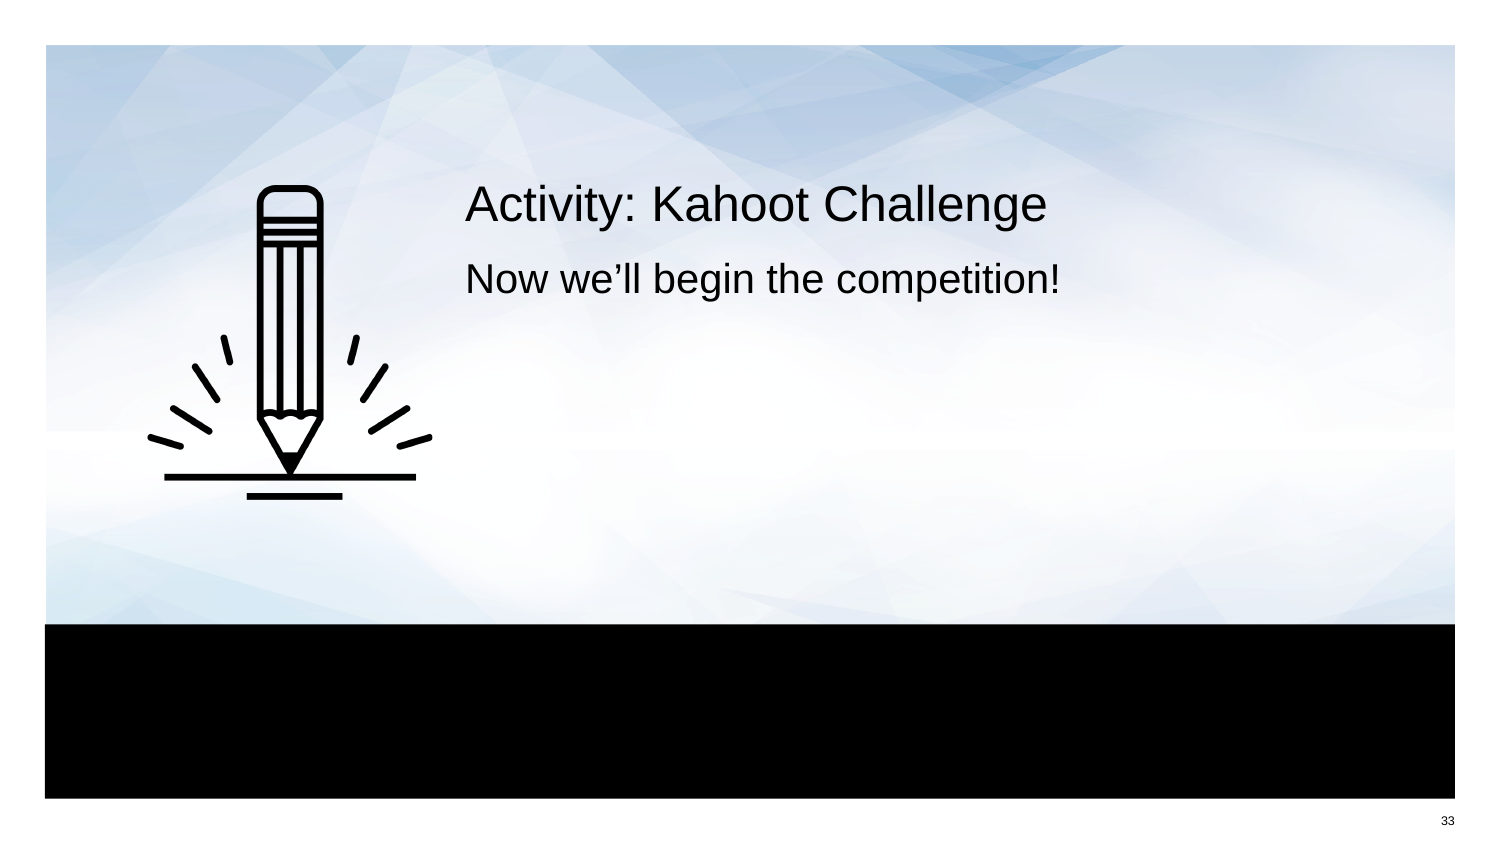

Activity: Kahoot Challenge
Now we’ll begin the competition!

33